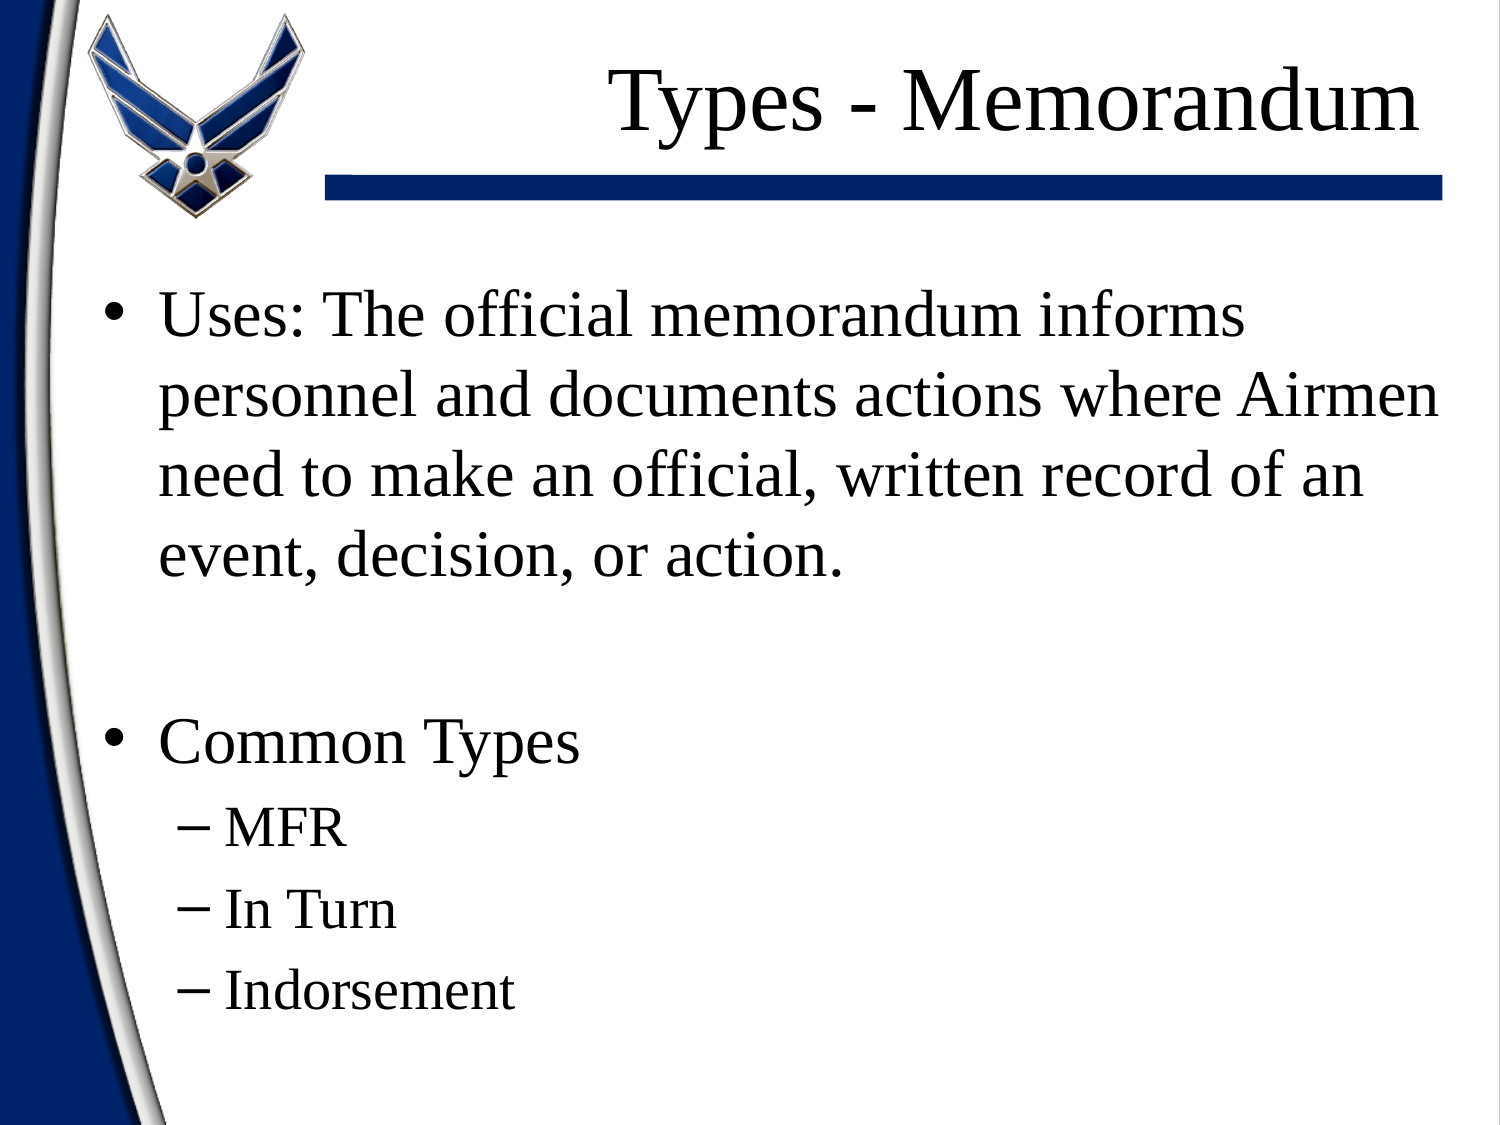

# Types - Memorandum
Uses: The official memorandum informs personnel and documents actions where Airmen need to make an official, written record of an event, decision, or action.

Common Types
MFR
In Turn
Indorsement